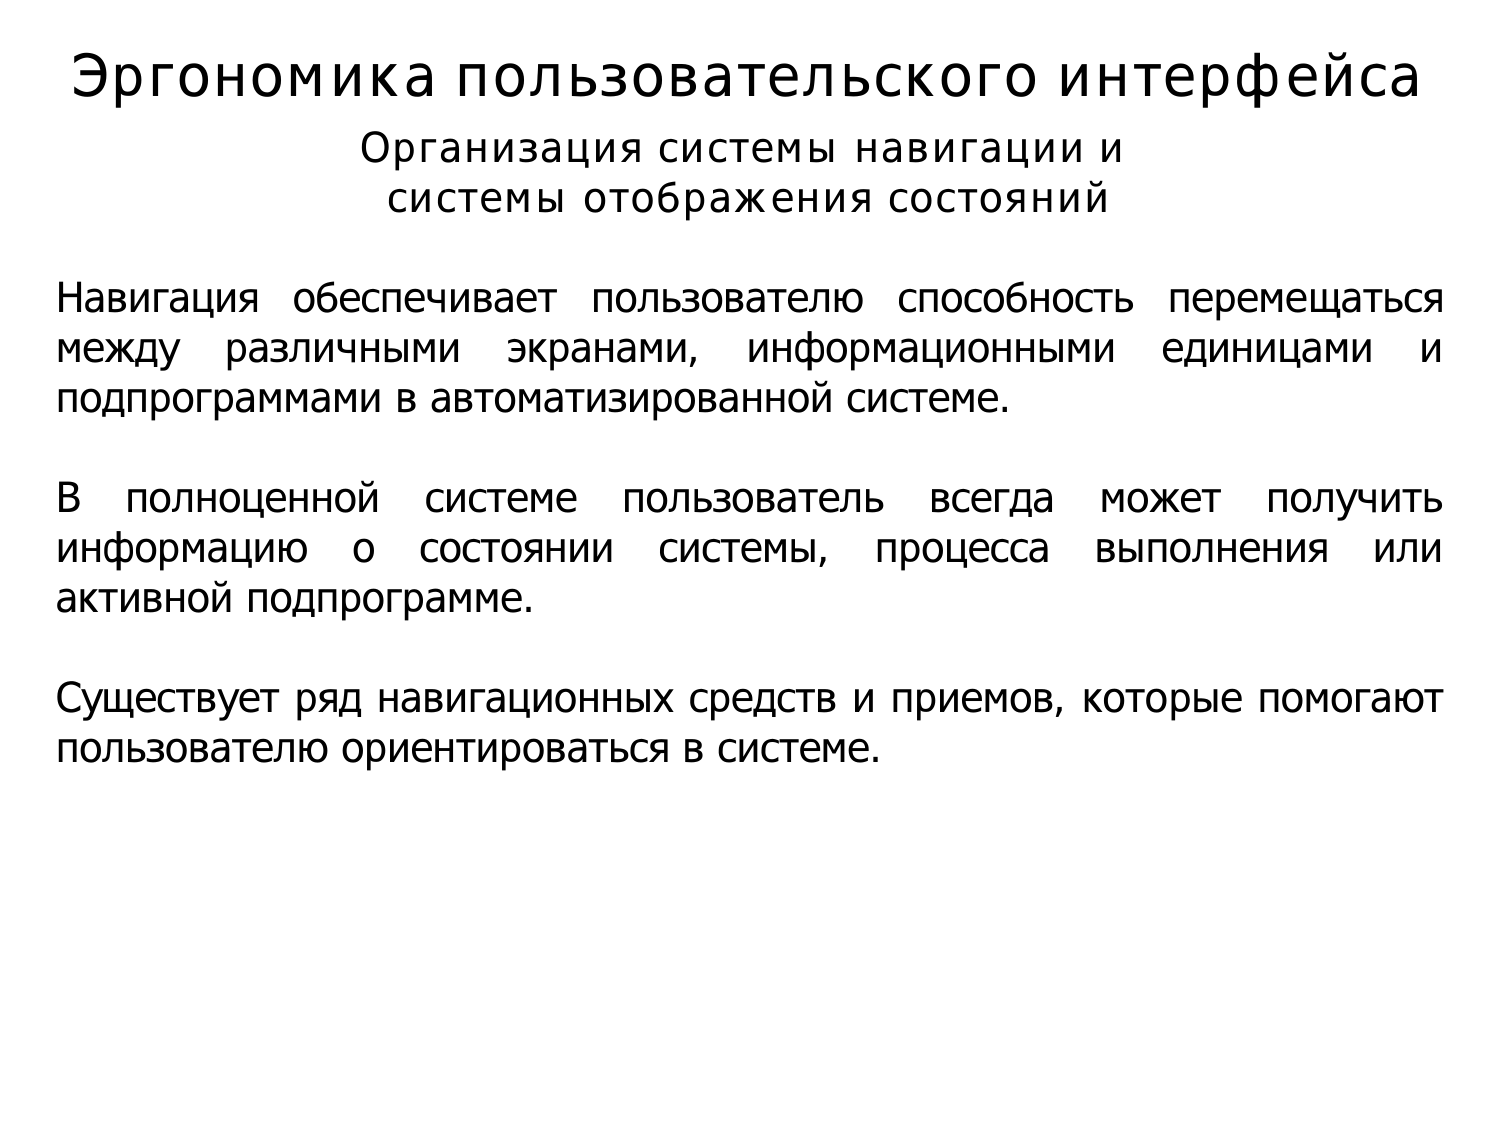

Эргономика пользовательского интерфейса
Организация системы навигации и
системы отображения состояний

Навигация обеспечивает пользователю способность переме­щаться между различными экранами, информационными единицами и подпрограммами в автоматизированной системе.

В пол­ноценной системе пользователь всегда может получить информацию о состоянии системы, процесса выполнения или активной подпрограмме.

Существует ряд навигационных средств и приемов, кото­рые помогают пользователю ориентироваться в системе.